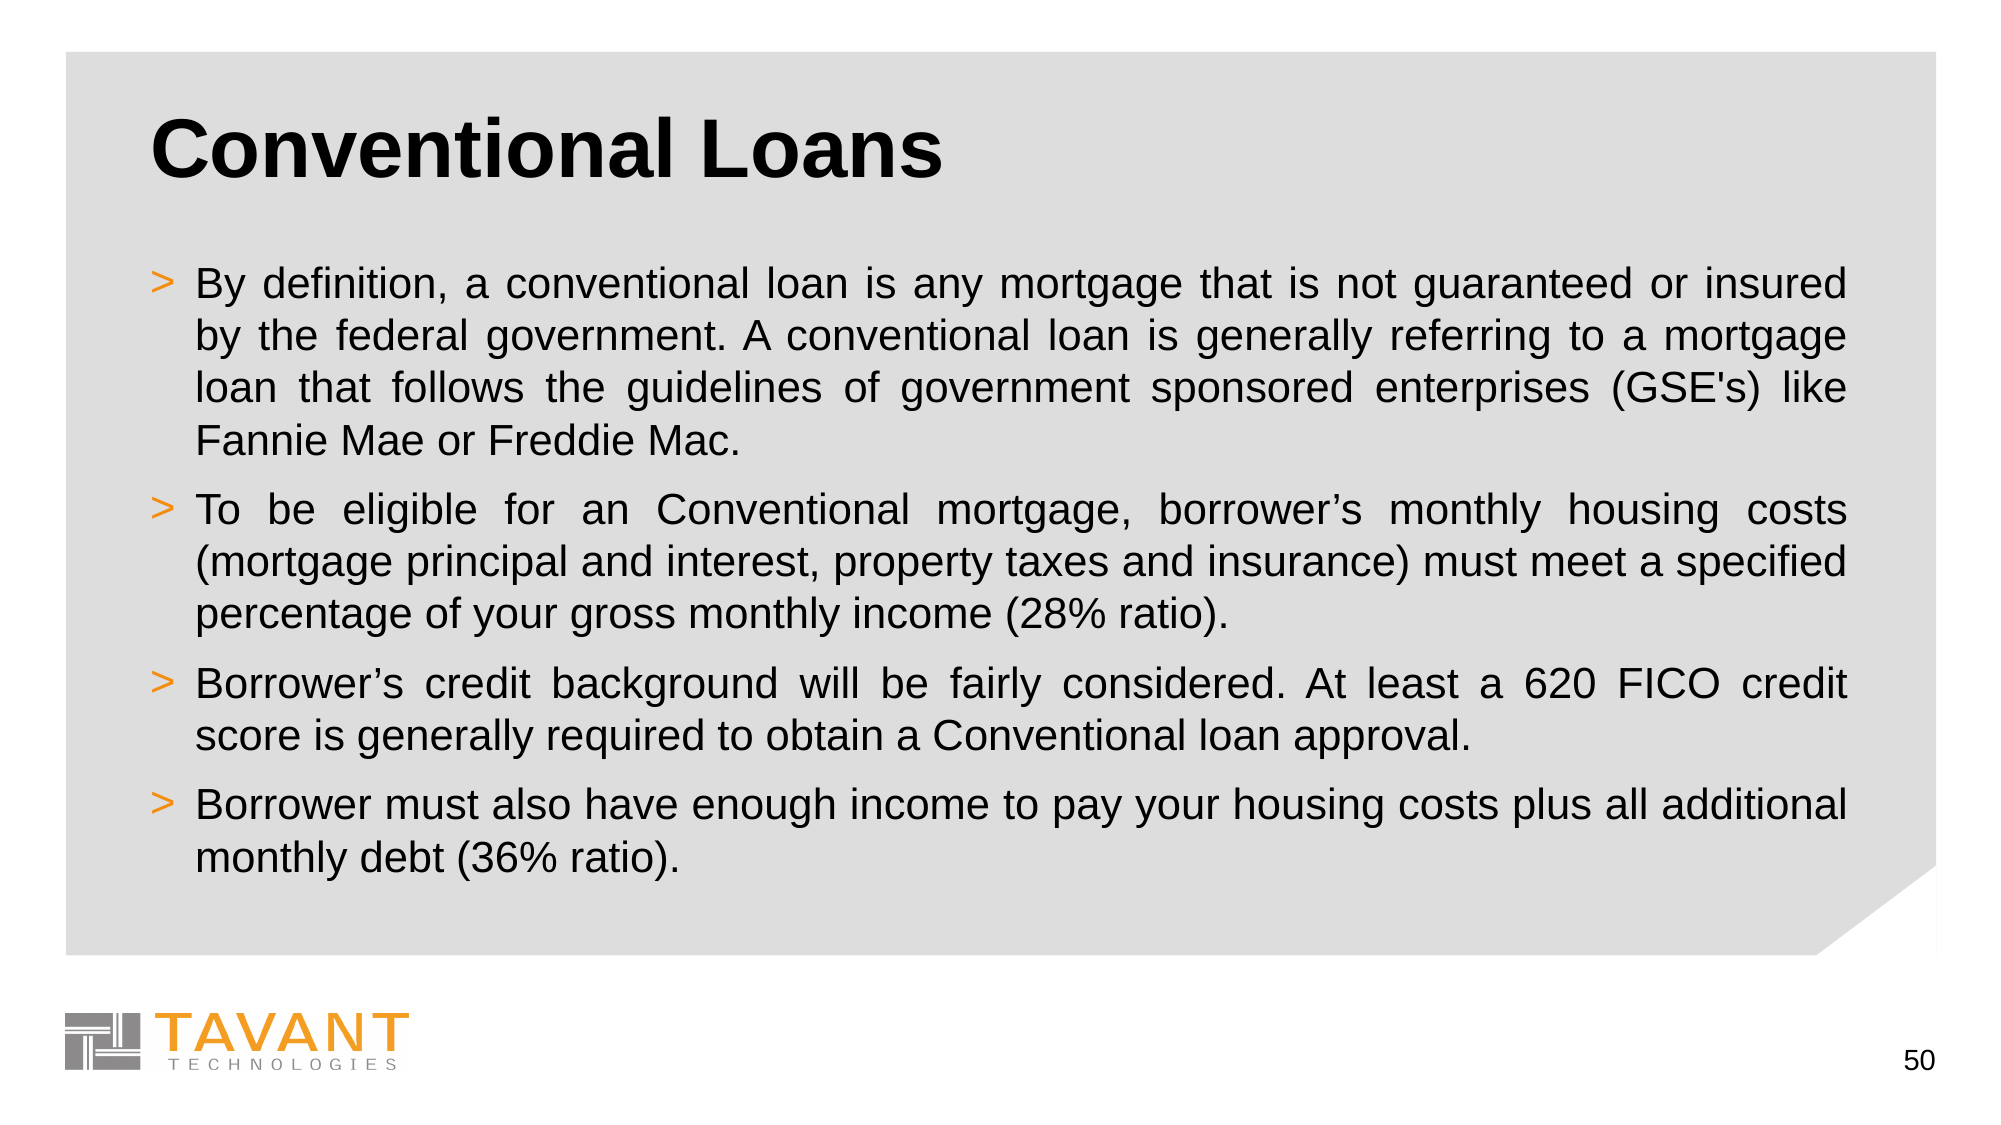

# Conventional Loans
By definition, a conventional loan is any mortgage that is not guaranteed or insured by the federal government. A conventional loan is generally referring to a mortgage loan that follows the guidelines of government sponsored enterprises (GSE's) like Fannie Mae or Freddie Mac.
To be eligible for an Conventional mortgage, borrower’s monthly housing costs (mortgage principal and interest, property taxes and insurance) must meet a specified percentage of your gross monthly income (28% ratio).
Borrower’s credit background will be fairly considered. At least a 620 FICO credit score is generally required to obtain a Conventional loan approval.
Borrower must also have enough income to pay your housing costs plus all additional monthly debt (36% ratio).

50